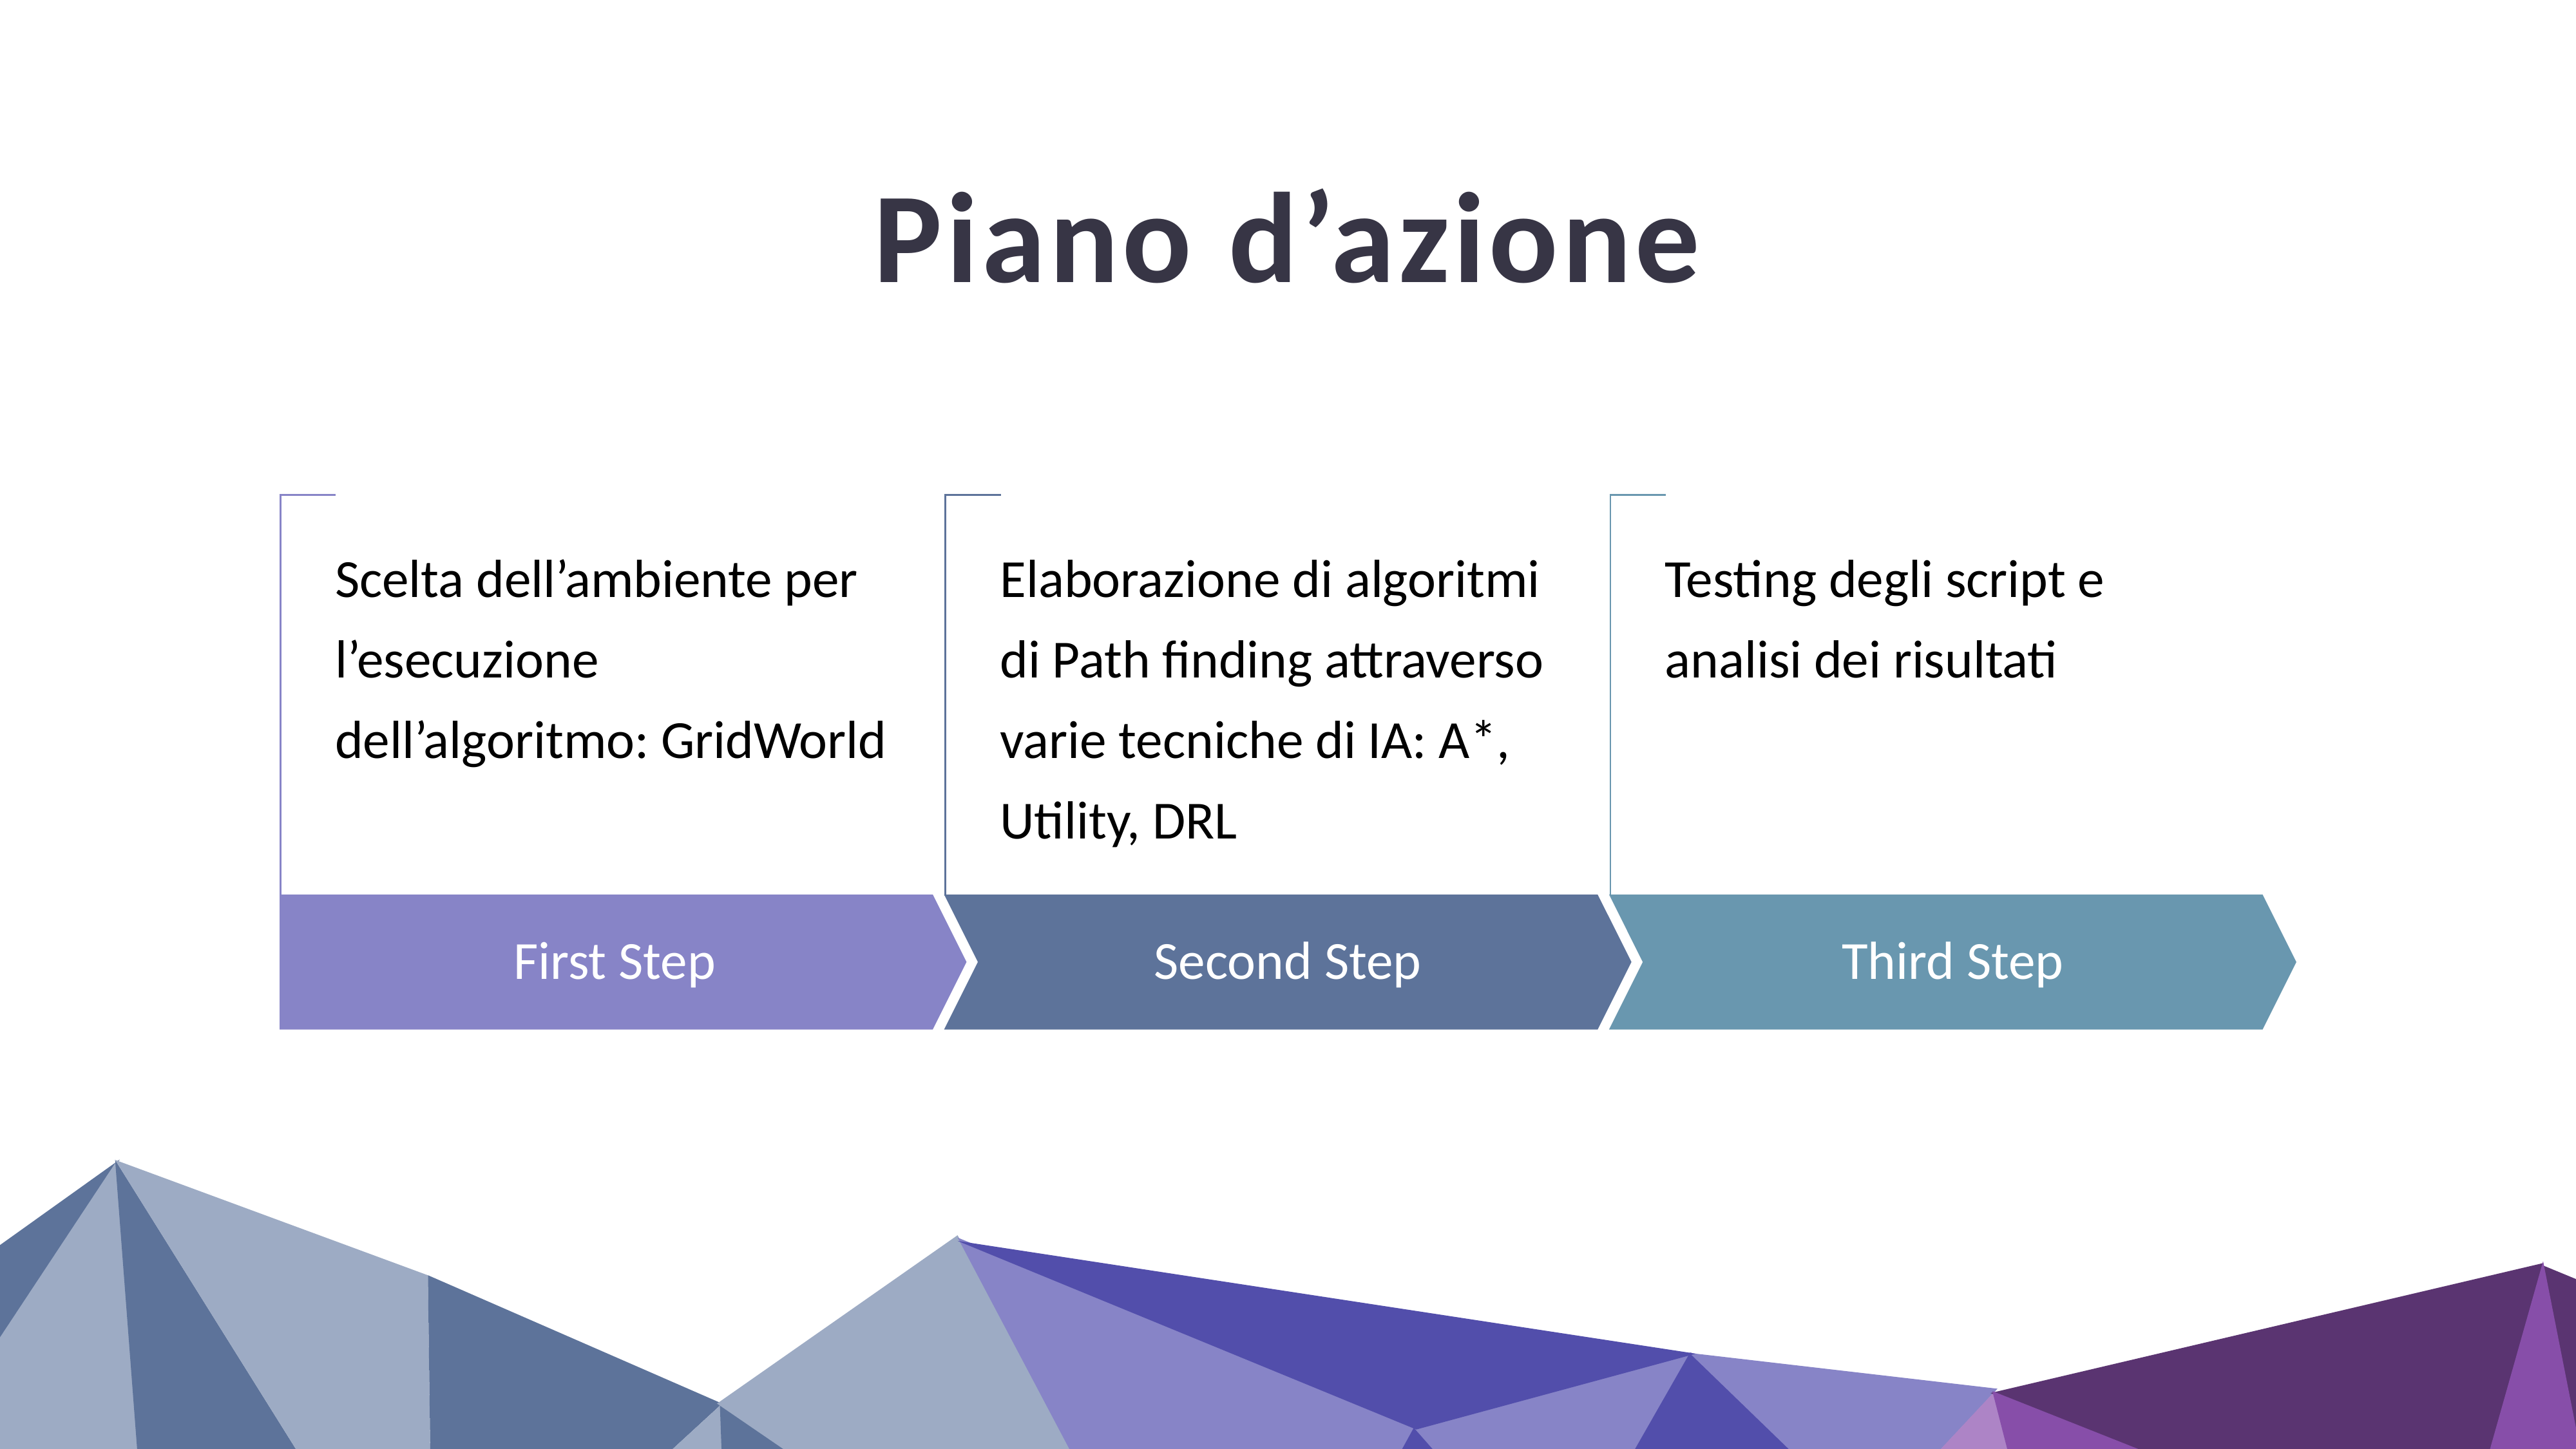

Piano d’azione
First Step
Scelta dell’ambiente per l’esecuzione dell’algoritmo: GridWorld
Second Step
Elaborazione di algoritmi di Path finding attraverso varie tecniche di IA: A*, Utility, DRL
Third Step
Testing degli script e analisi dei risultati